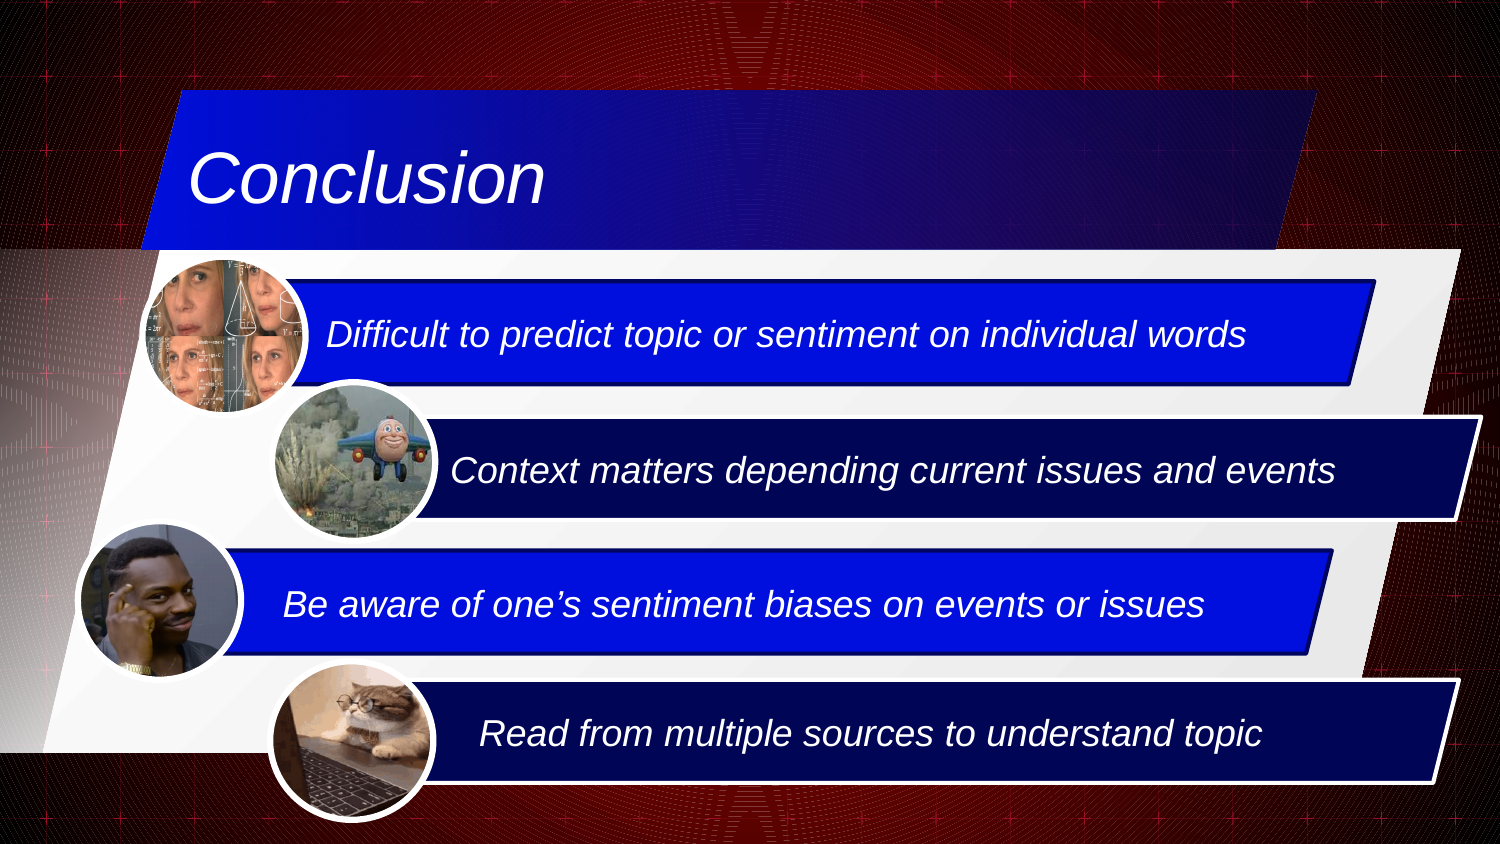

# Conclusion

Difficult to predict topic or sentiment on individual words

Context matters depending current issues and events

Be aware of one’s sentiment biases on events or issues

Read from multiple sources to understand topic